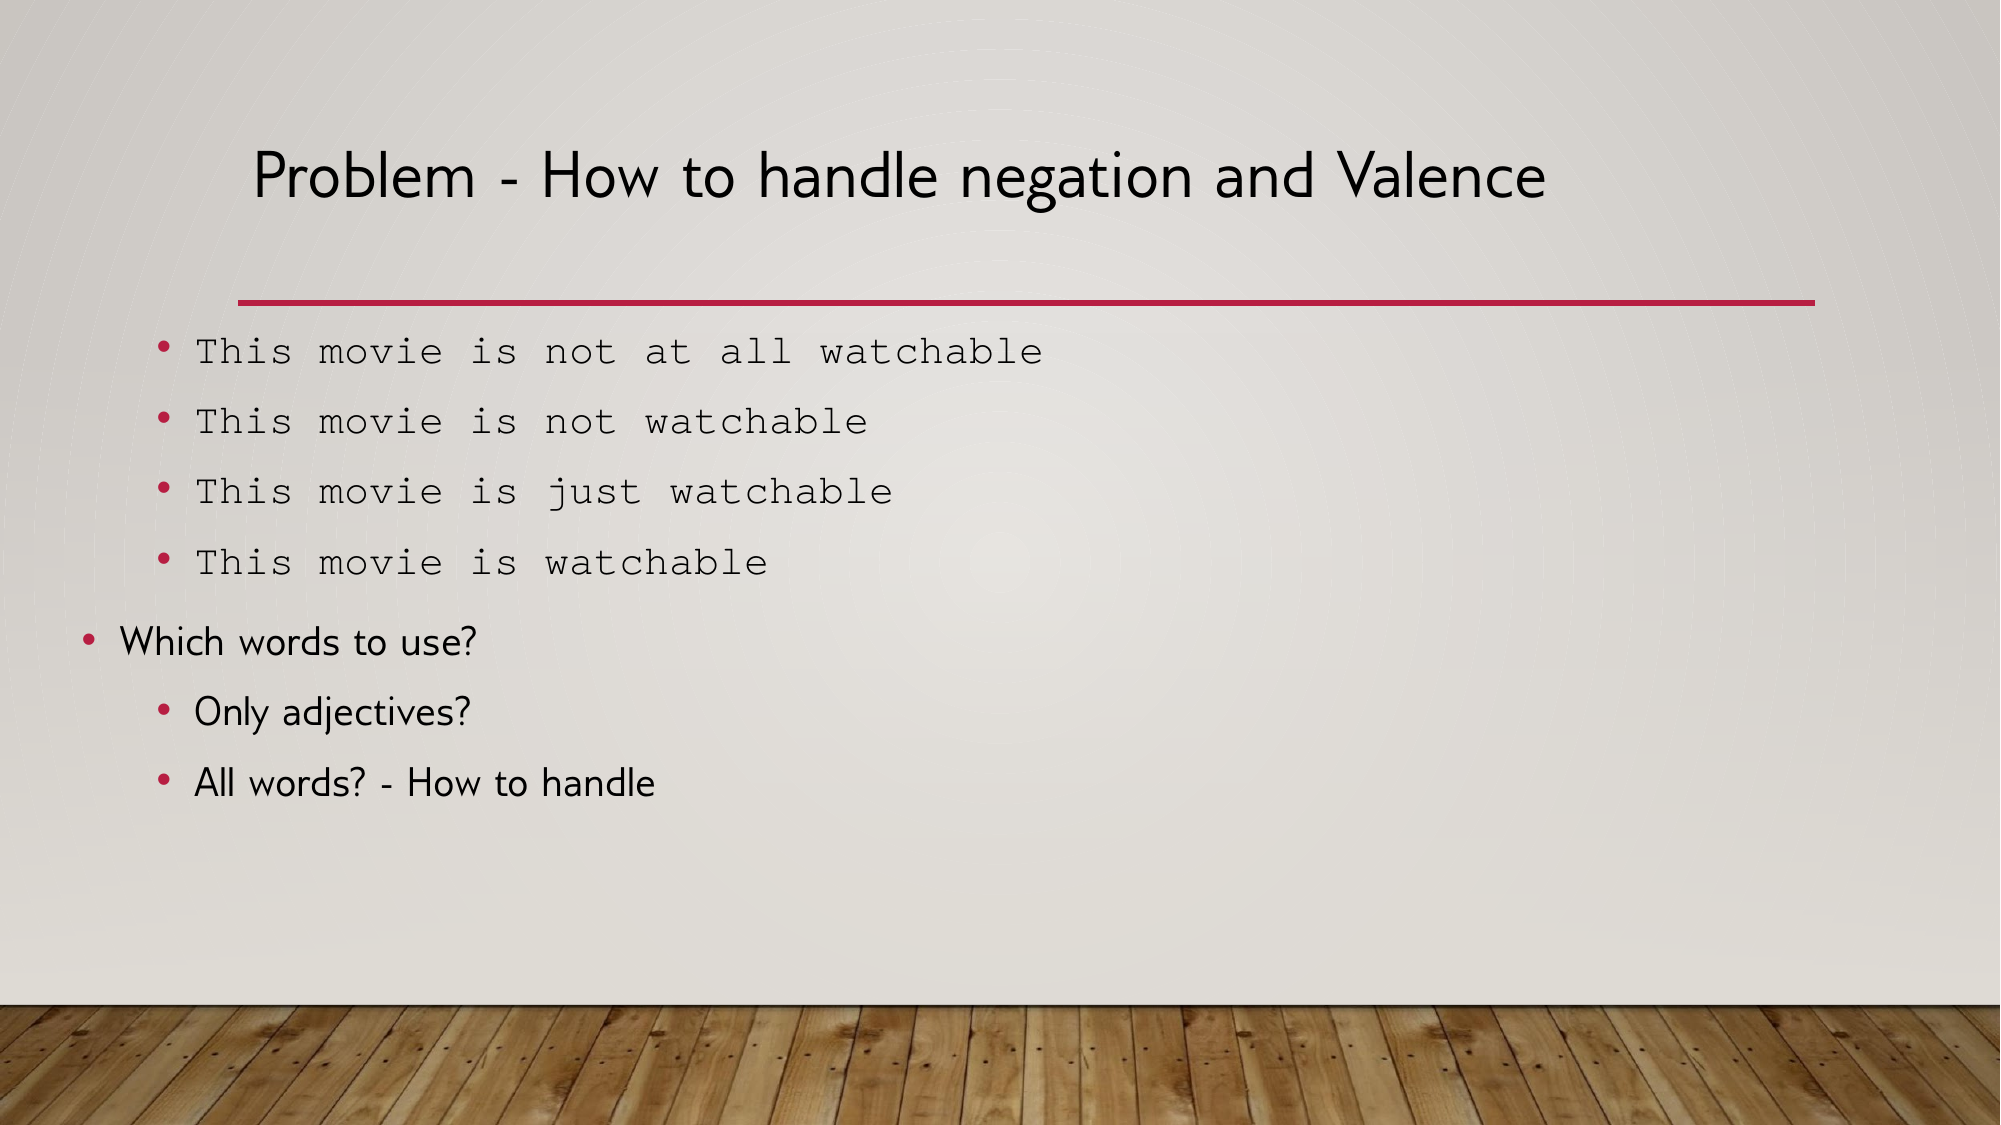

# Problem - How to handle negation and Valence

This movie is not at all watchable
This movie is not watchable
This movie is just watchable
This movie is watchable
Which words to use?
Only adjectives?
All words? - How to handle